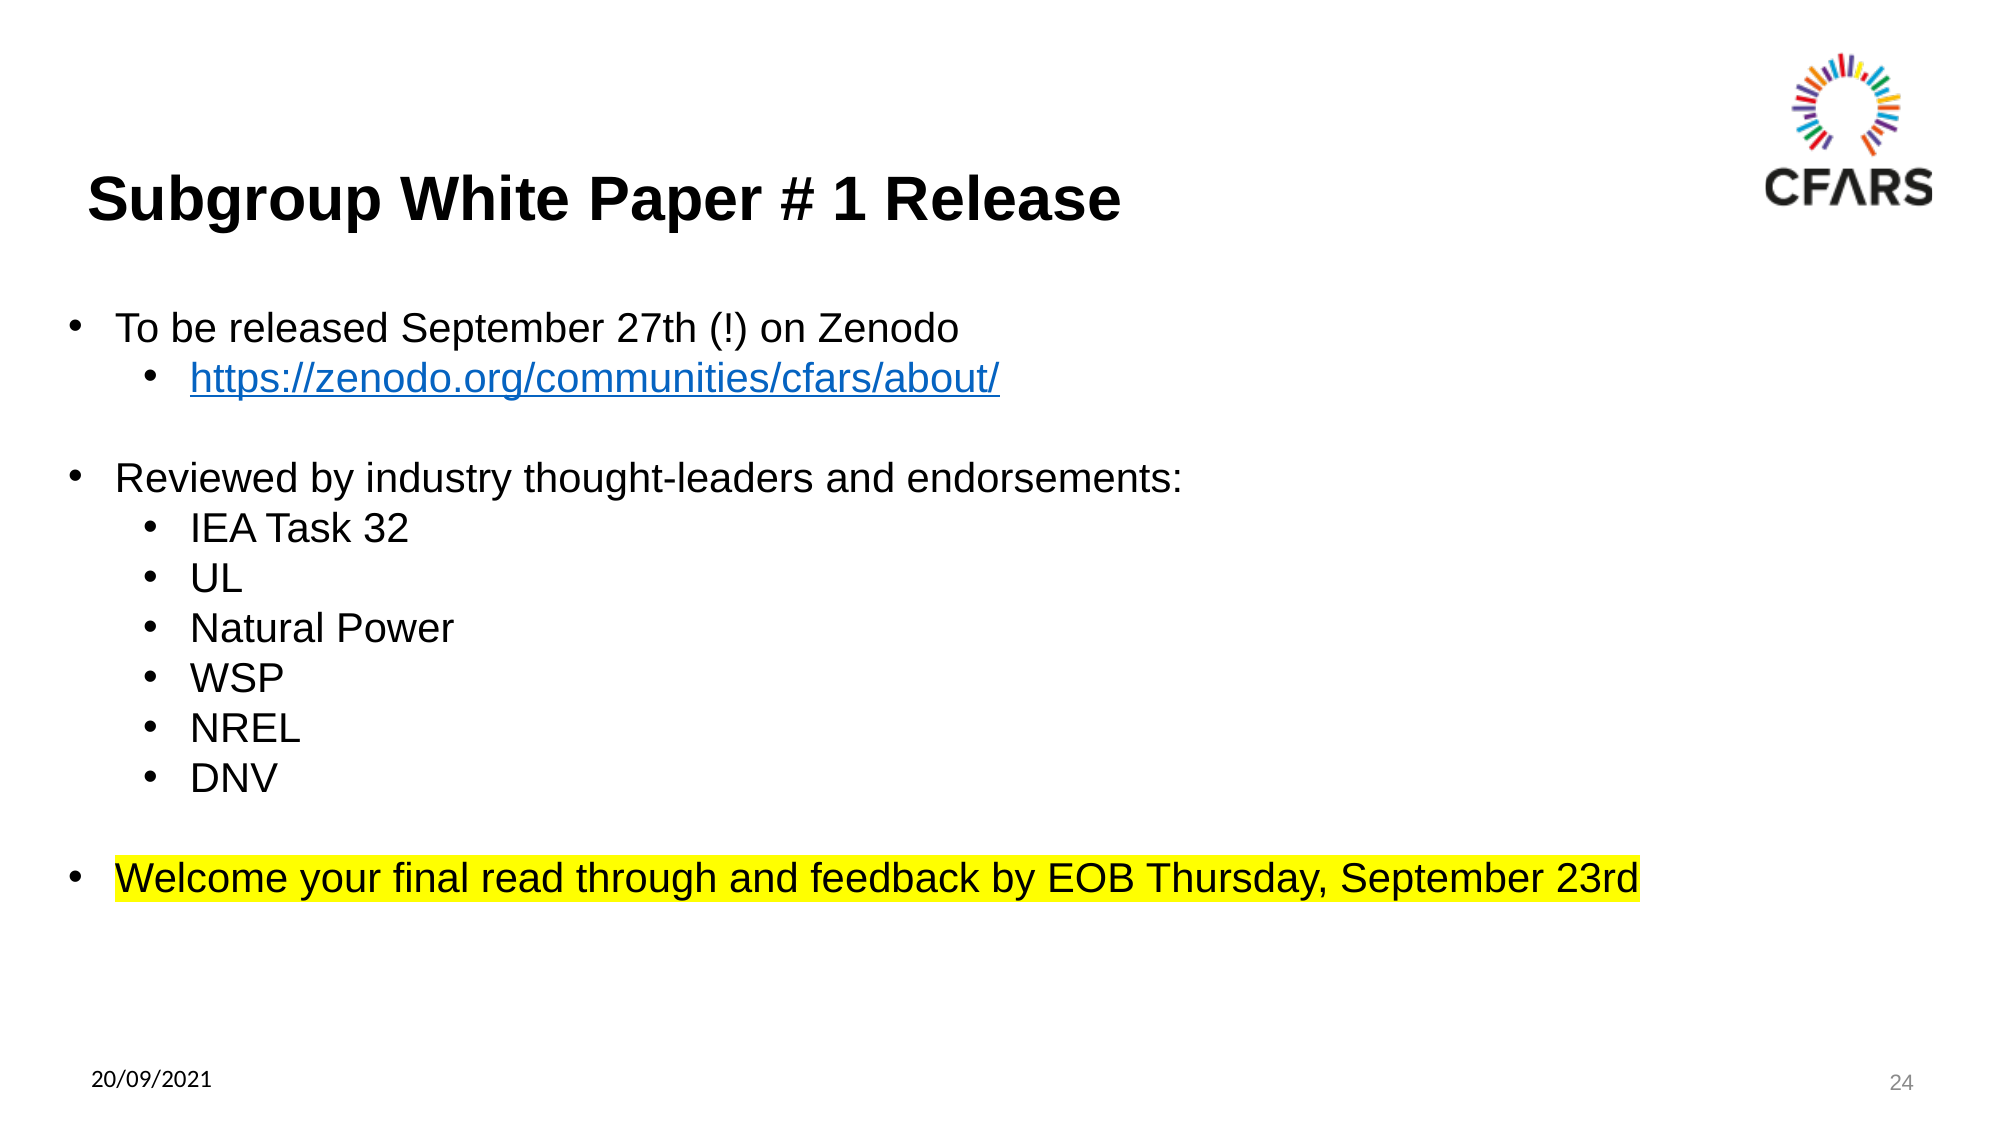

# Subgroup White Paper # 1 Release
To be released September 27th (!) on Zenodo
https://zenodo.org/communities/cfars/about/

Reviewed by industry thought-leaders and endorsements:
IEA Task 32
UL
Natural Power
WSP
NREL
DNV

Welcome your final read through and feedback by EOB Thursday, September 23rd

24
20/09/2021